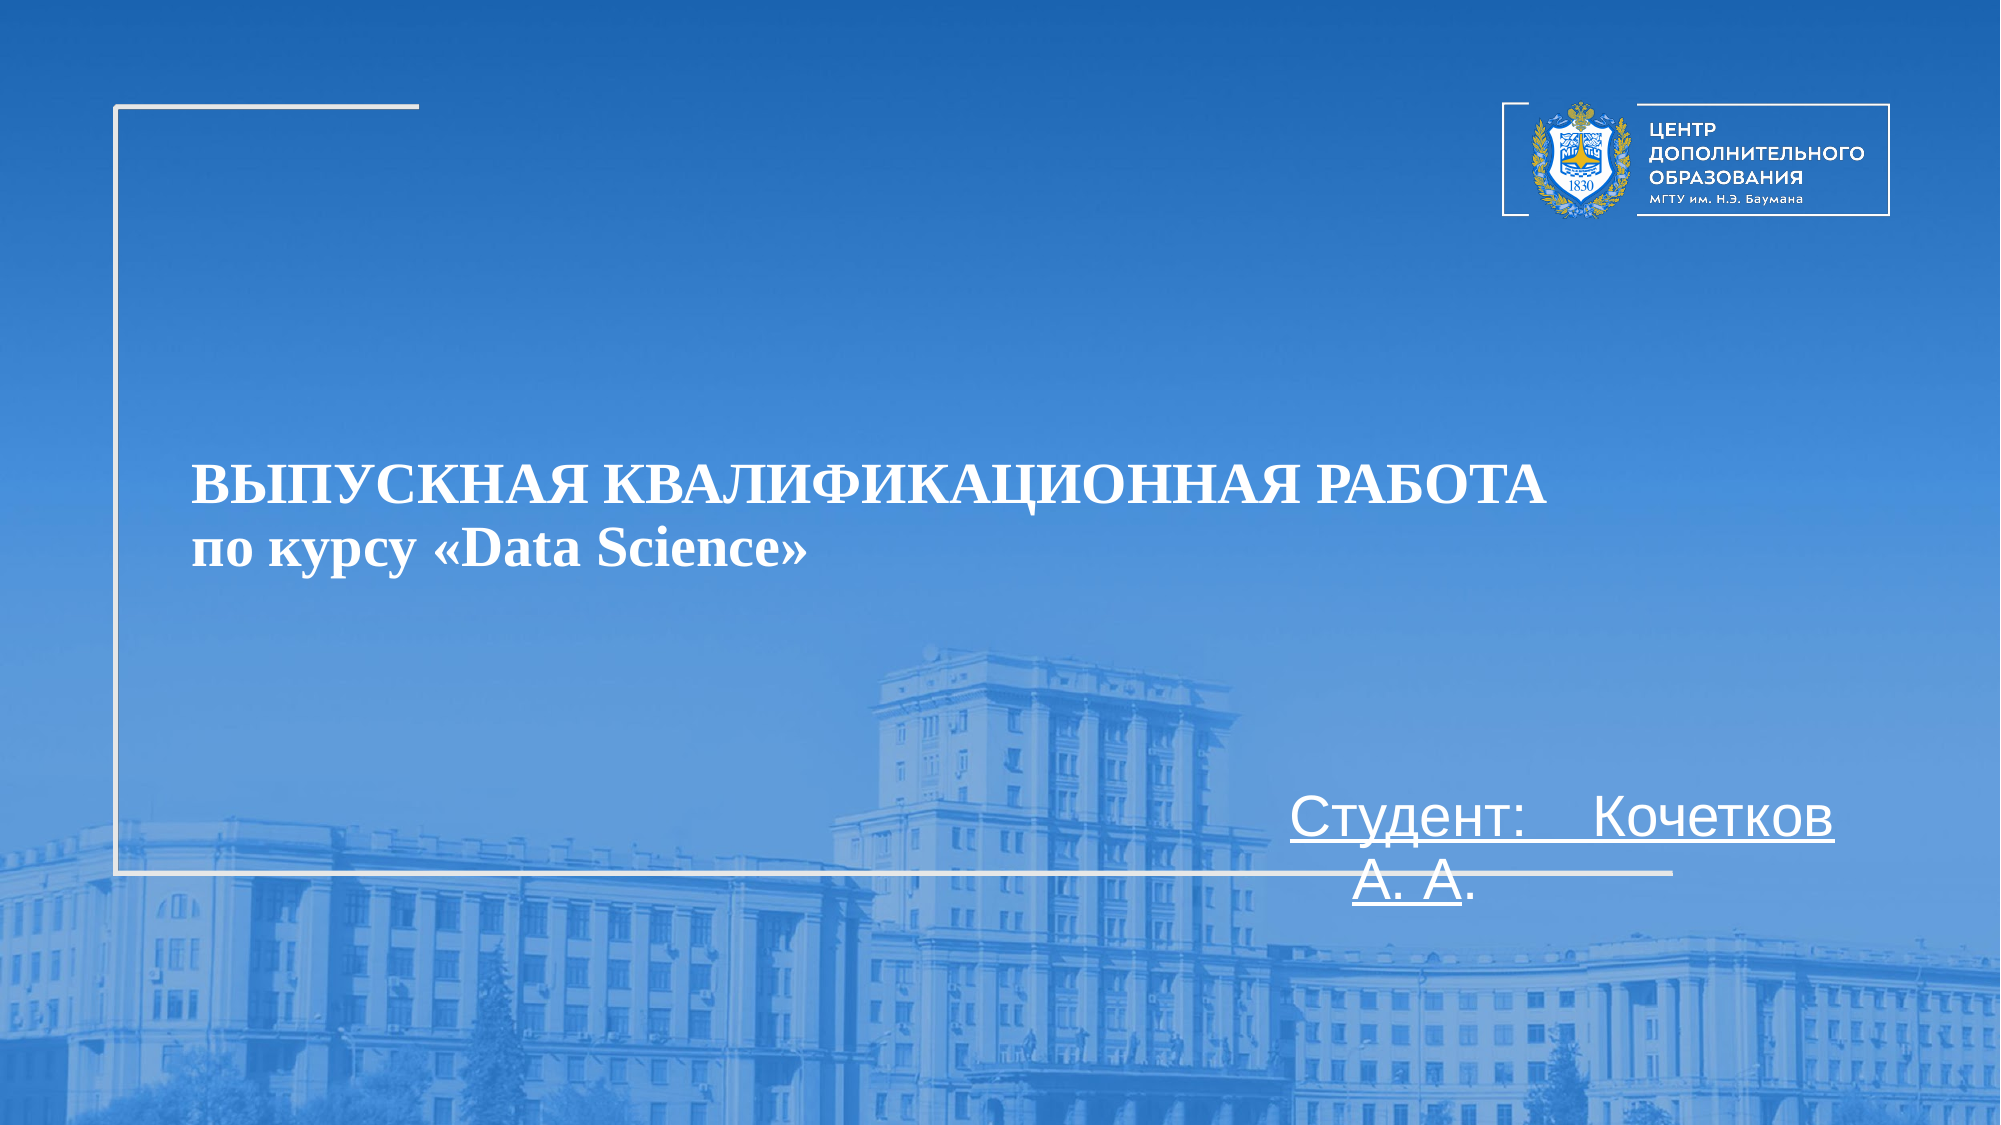

# ВЫПУСКНАЯ КВАЛИФИКАЦИОННАЯ РАБОТА по курсу «Data Science»
Cтудент:    Кочетков А. А.